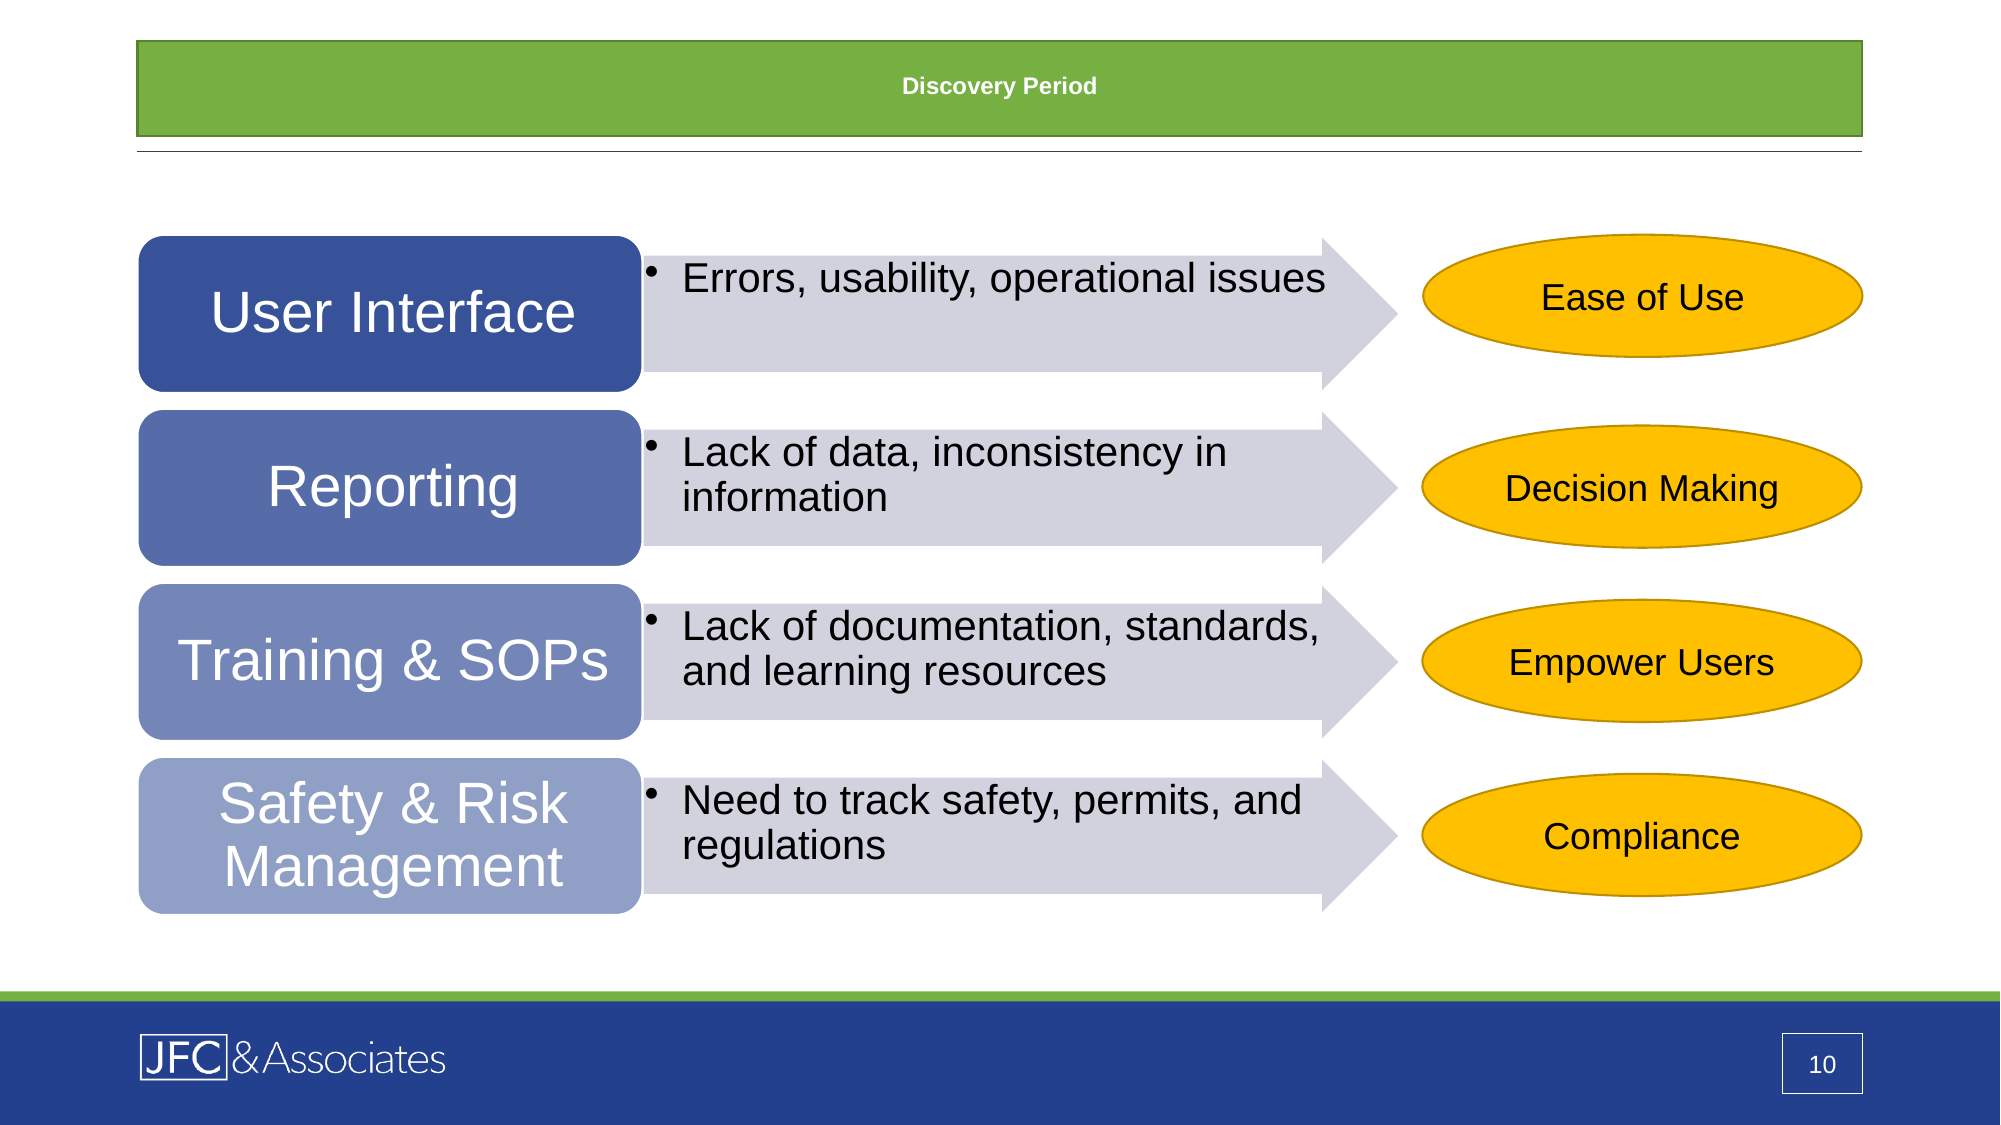

# Discovery Period
Errors, usability, operational issues
User Interface
Lack of data, inconsistency in information
Reporting
Lack of documentation, standards, and learning resources
Training & SOPs
Need to track safety, permits, and regulations
Safety & Risk Management
Ease of Use
Decision Making
Empower Users
Compliance
10